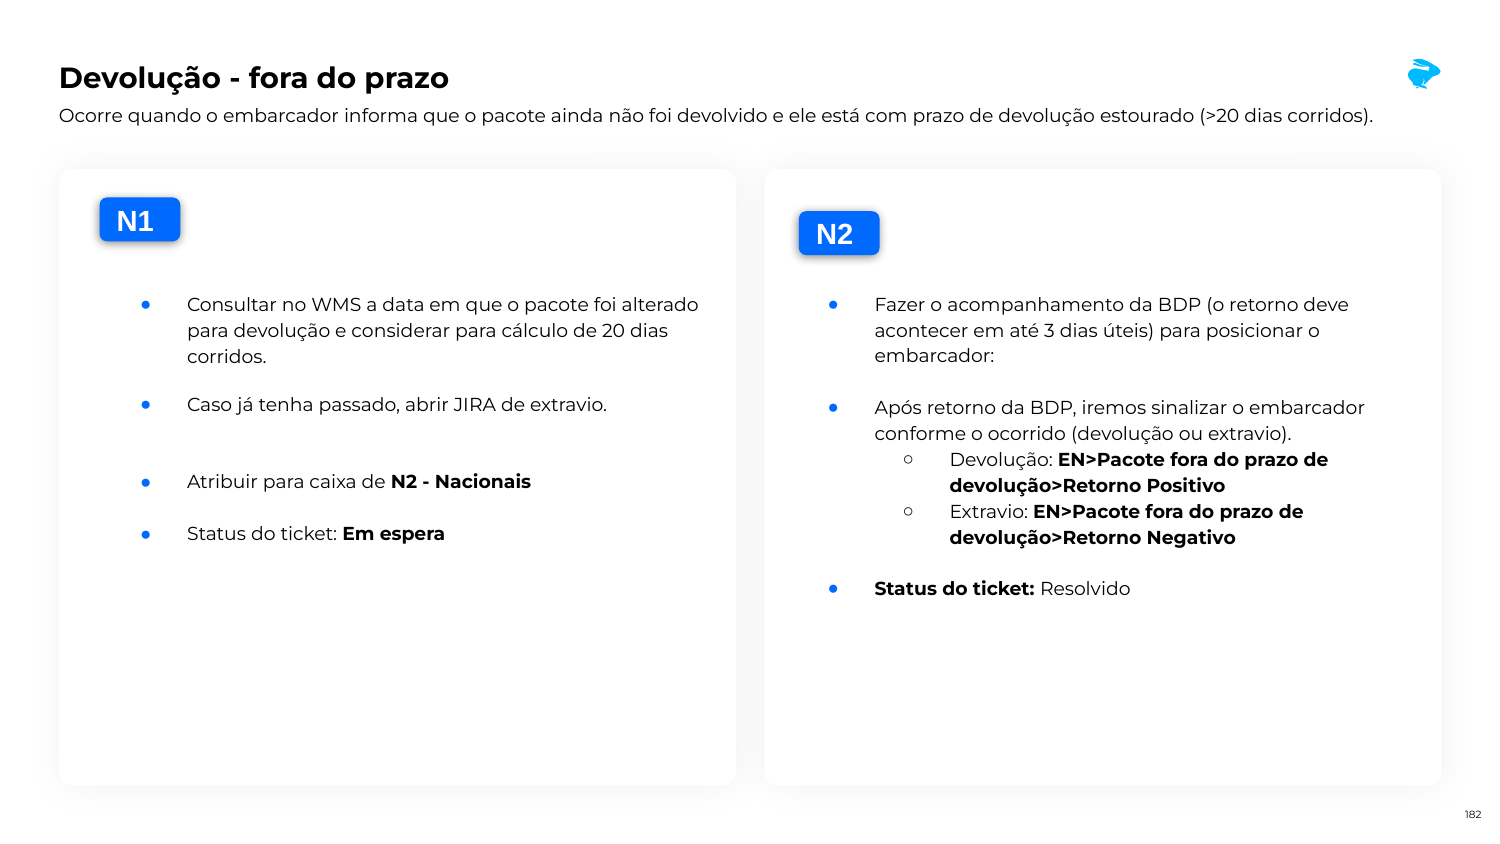

# Devolução - fora do prazo

Ocorre quando o embarcador informa que o pacote ainda não foi devolvido e ele está com prazo de devolução estourado (>20 dias corridos).

N1
N2
Consultar no WMS a data em que o pacote foi alterado para devolução e considerar para cálculo de 20 dias corridos.
Caso já tenha passado, abrir JIRA de extravio.

Atribuir para caixa de N2 - Nacionais
Status do ticket: Em espera

Fazer o acompanhamento da BDP (o retorno deve acontecer em até 3 dias úteis) para posicionar o embarcador:

Após retorno da BDP, iremos sinalizar o embarcador conforme o ocorrido (devolução ou extravio).
Devolução: EN>Pacote fora do prazo de devolução>Retorno Positivo
Extravio: EN>Pacote fora do prazo de devolução>Retorno Negativo

Status do ticket: Resolvido

182